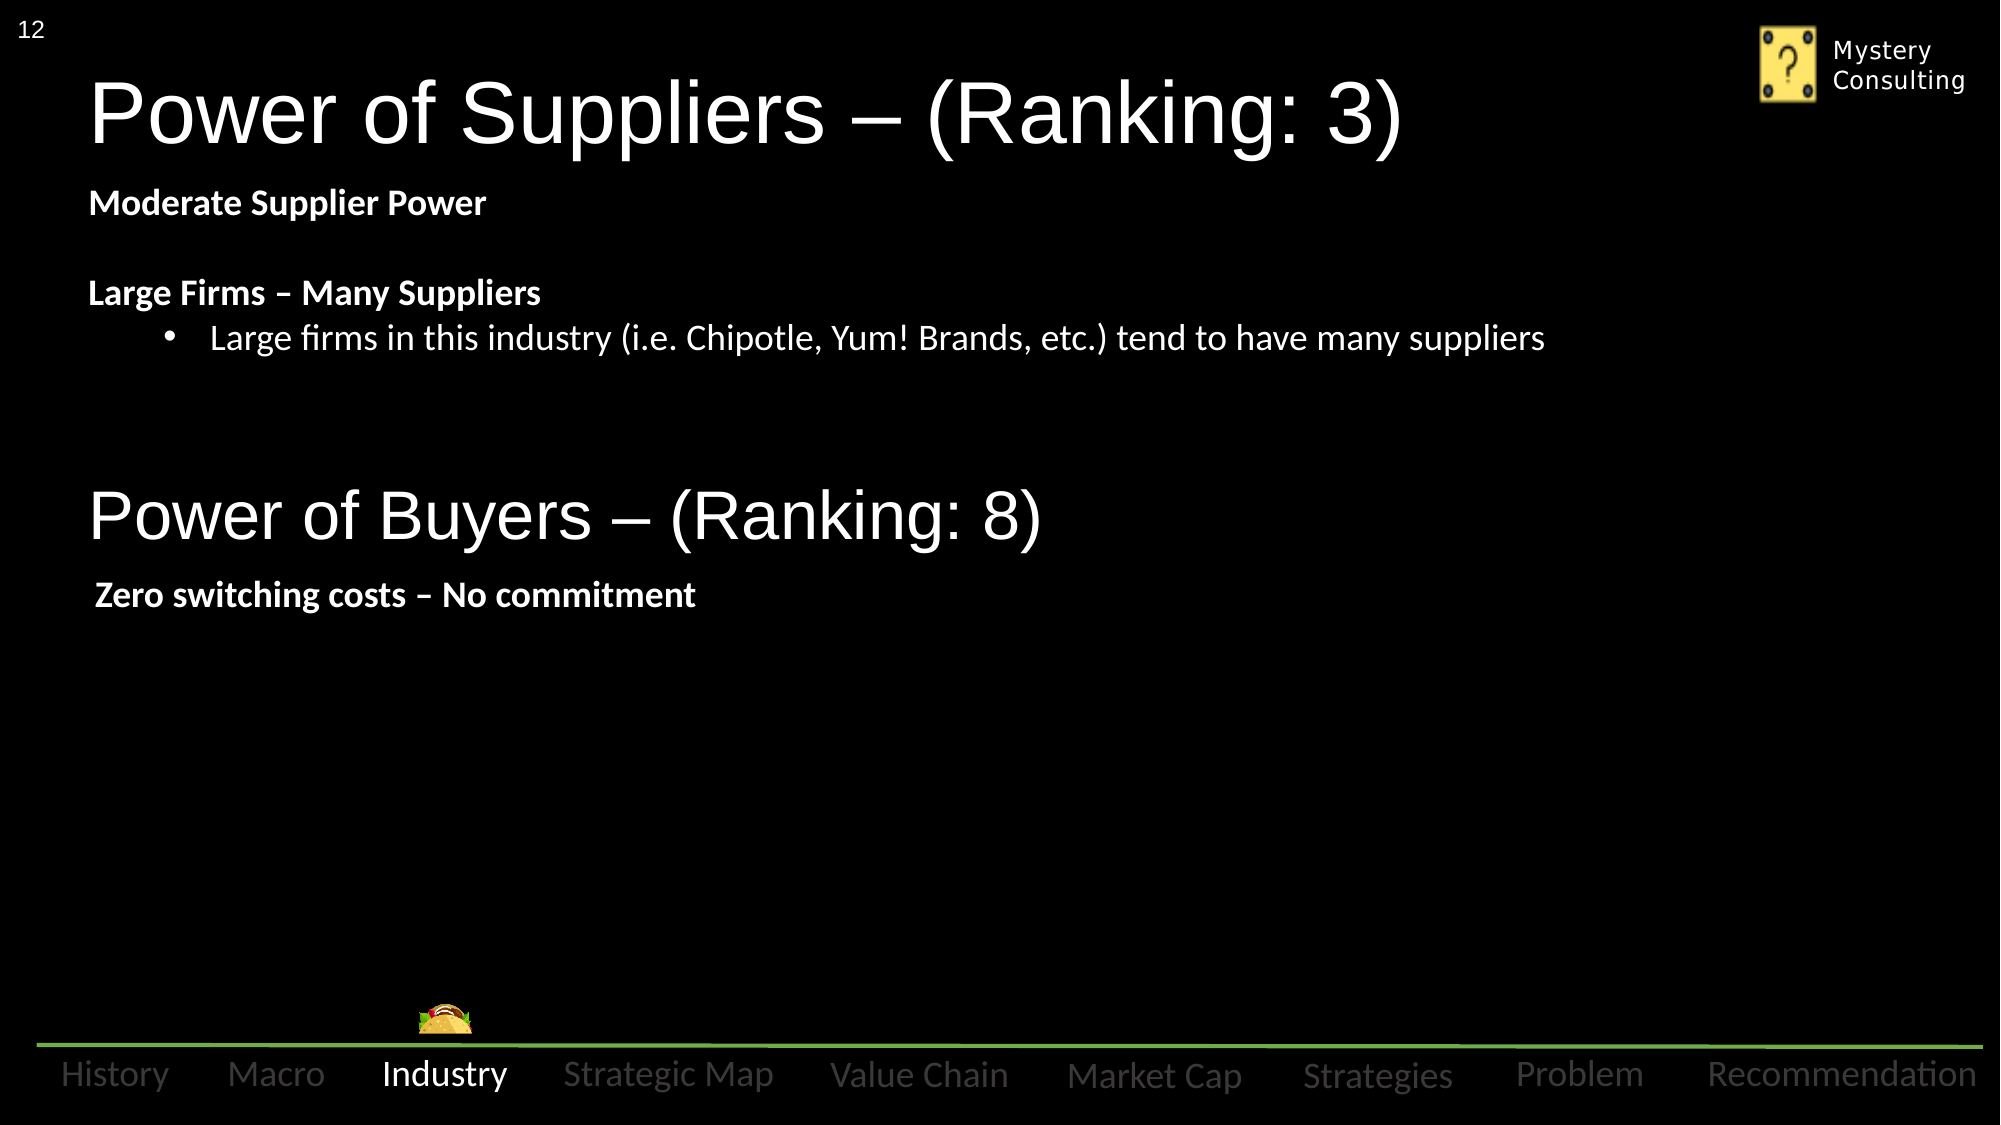

12
# Power of Suppliers – (Ranking: 3)
Moderate Supplier Power

Large Firms – Many Suppliers
Large firms in this industry (i.e. Chipotle, Yum! Brands, etc.) tend to have many suppliers

Power of Buyers – (Ranking: 8)
Zero switching costs – No commitment